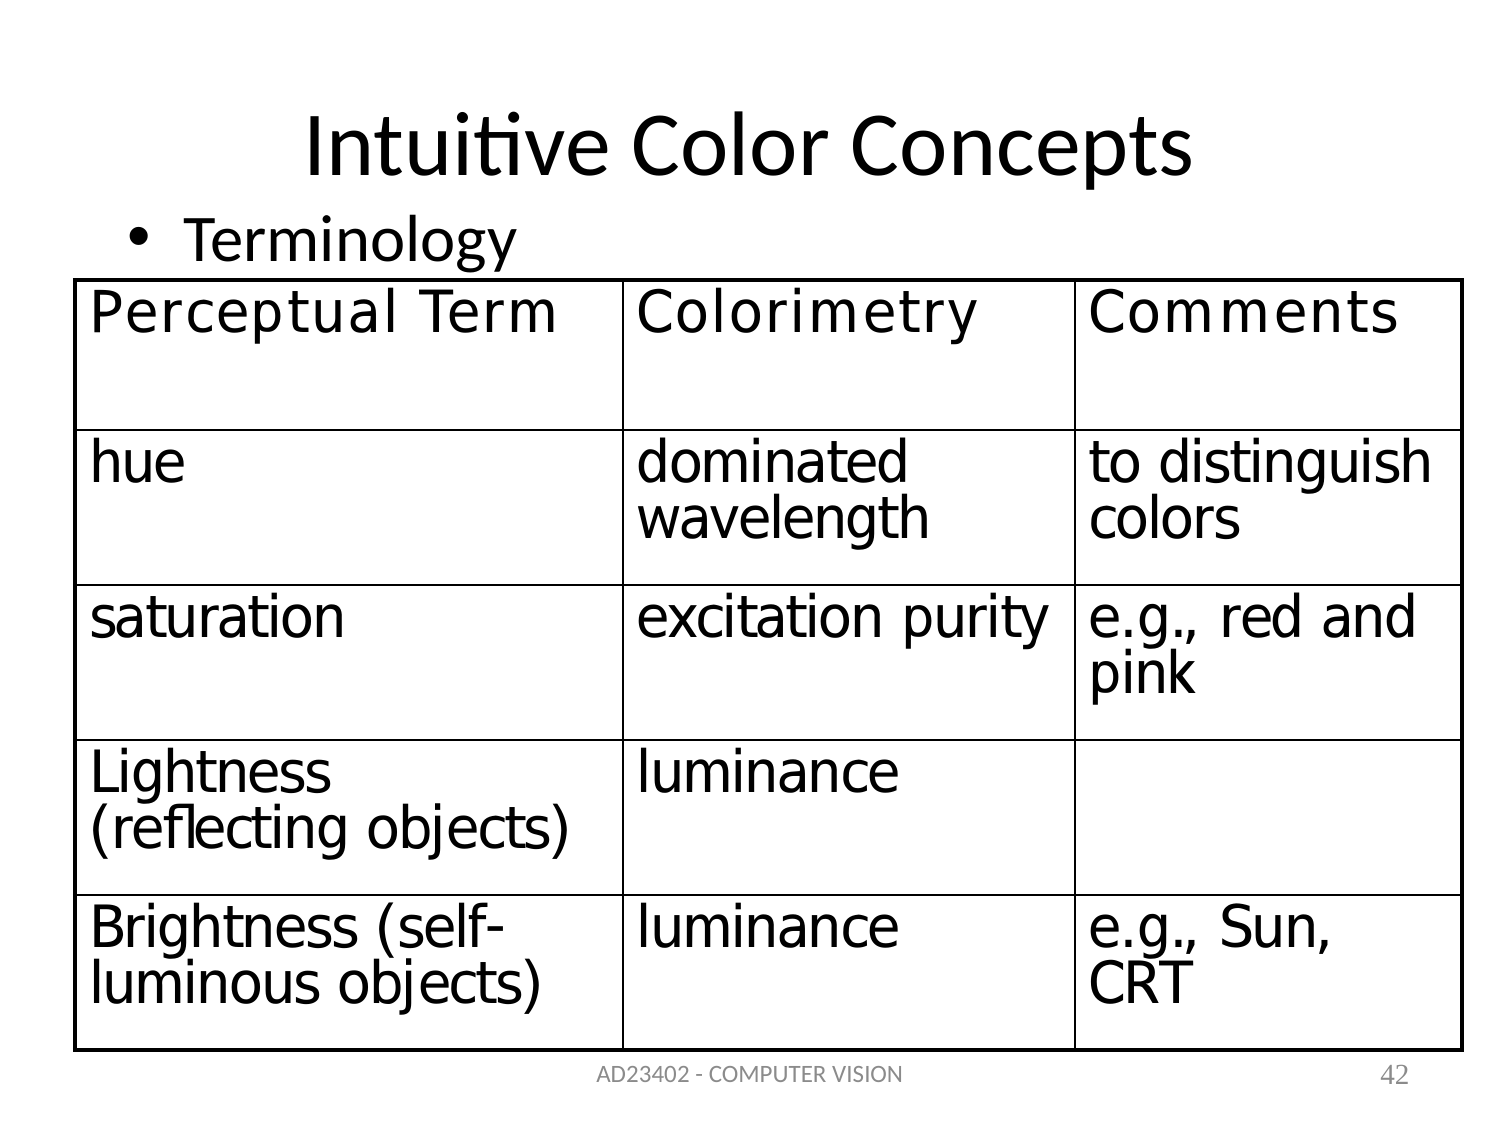

# Intuitive Color Concepts
Terminology

| Perceptual Term | Colorimetry | Comments |
| --- | --- | --- |
| hue | dominated wavelength | to distinguish colors |
| saturation | excitation purity | e.g., red and pink |
| Lightness (reflecting objects) | luminance |  |
| Brightness (self-luminous objects) | luminance | e.g., Sun, CRT |
AD23402 - COMPUTER VISION
42